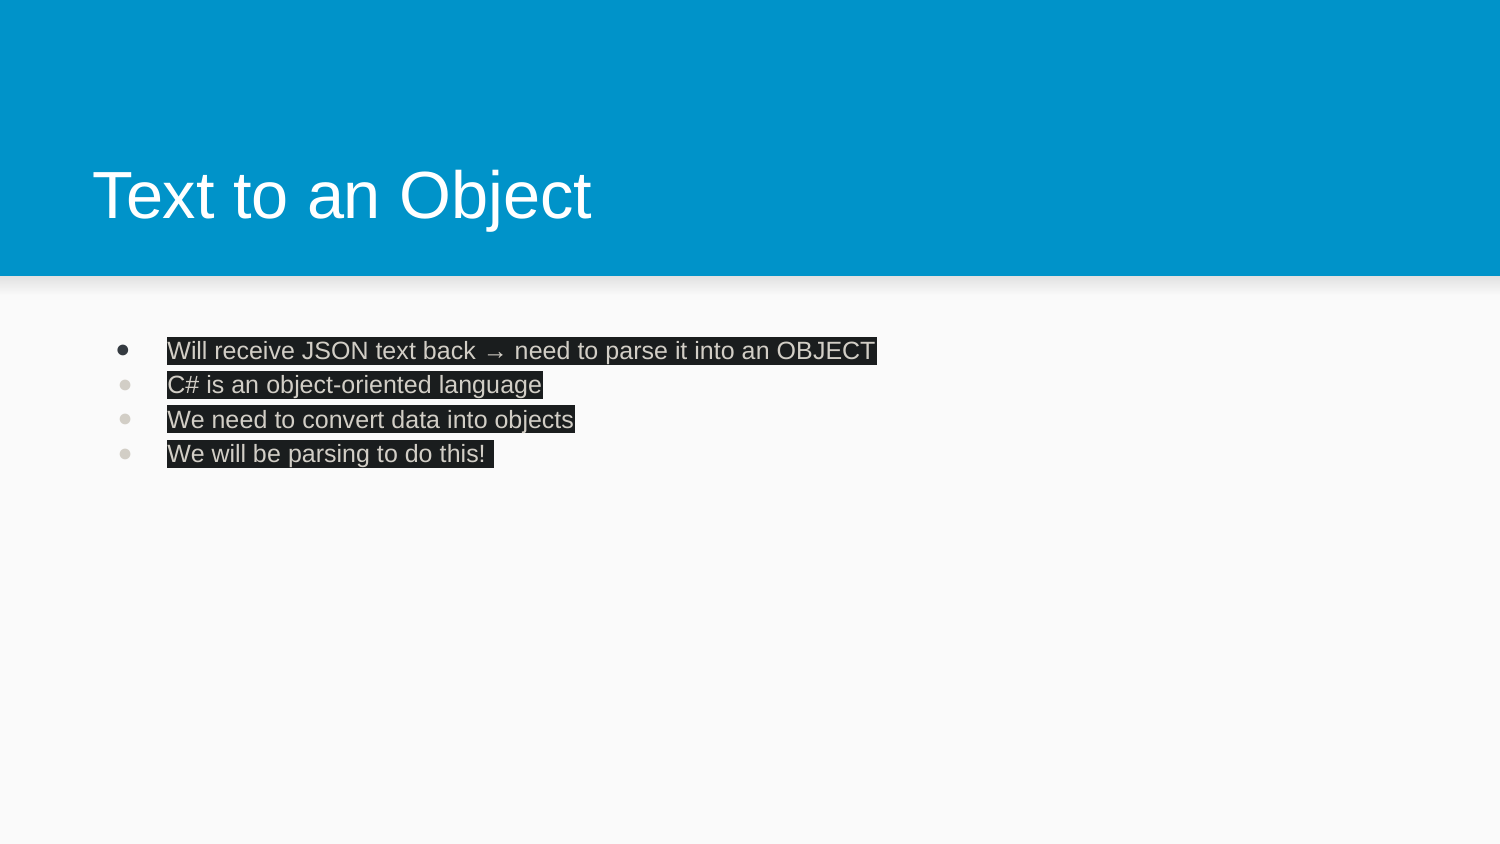

# Text to an Object
Will receive JSON text back → need to parse it into an OBJECT
C# is an object-oriented language
We need to convert data into objects
We will be parsing to do this!